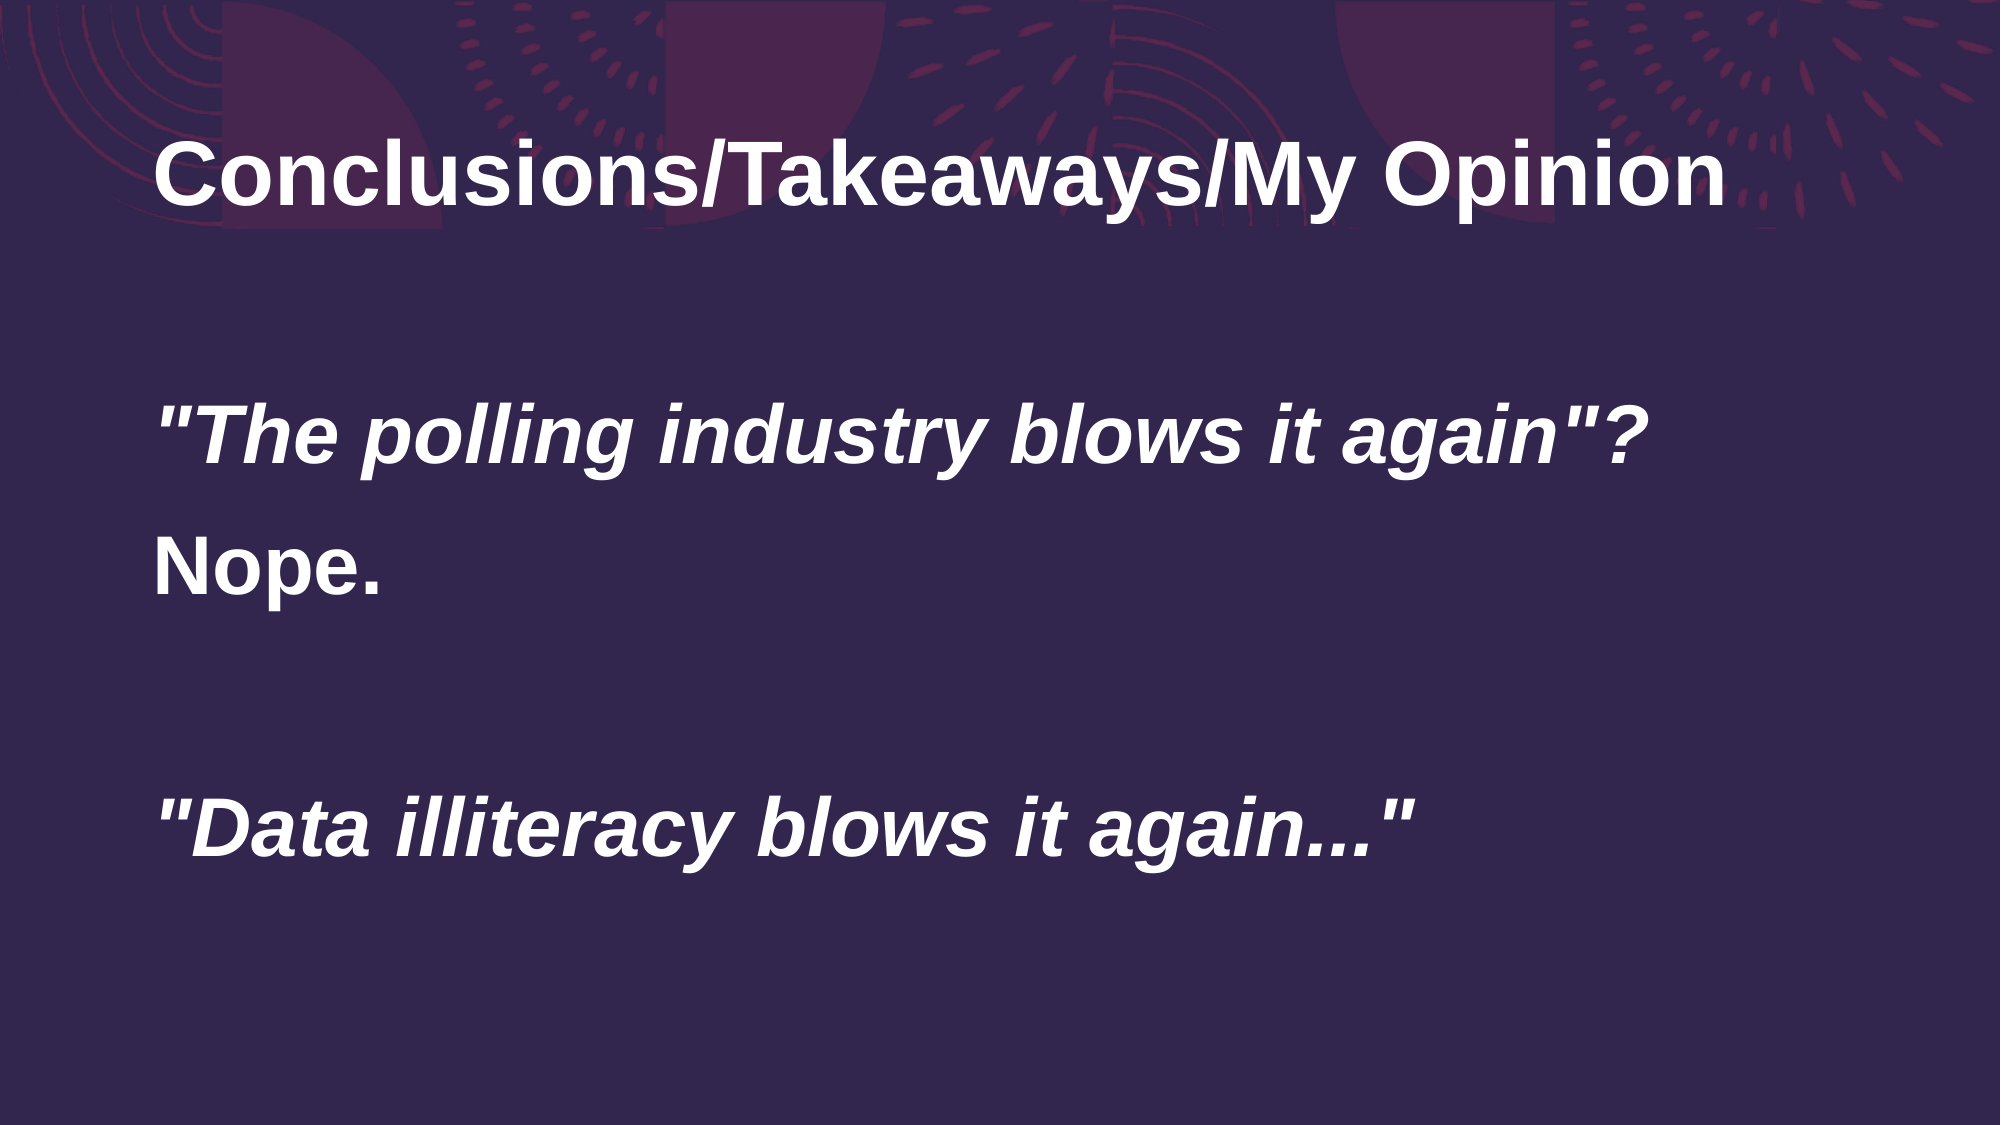

# Conclusions/Takeaways/My Opinion
"The polling industry blows it again"?
Nope.

"Data illiteracy blows it again..."